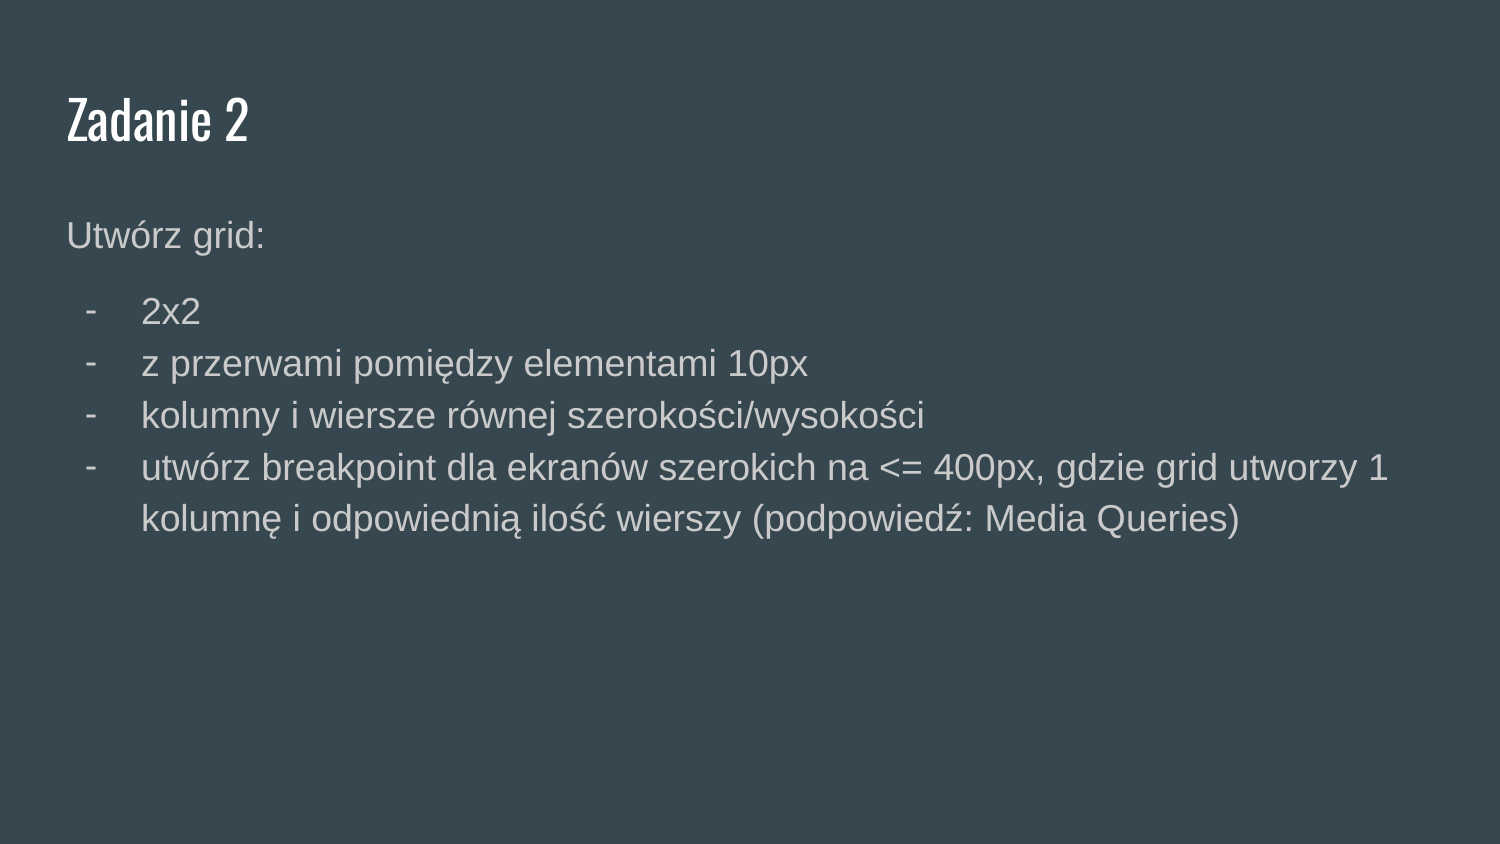

# Zadanie 2
Utwórz grid:
2x2
z przerwami pomiędzy elementami 10px
kolumny i wiersze równej szerokości/wysokości
utwórz breakpoint dla ekranów szerokich na <= 400px, gdzie grid utworzy 1 kolumnę i odpowiednią ilość wierszy (podpowiedź: Media Queries)